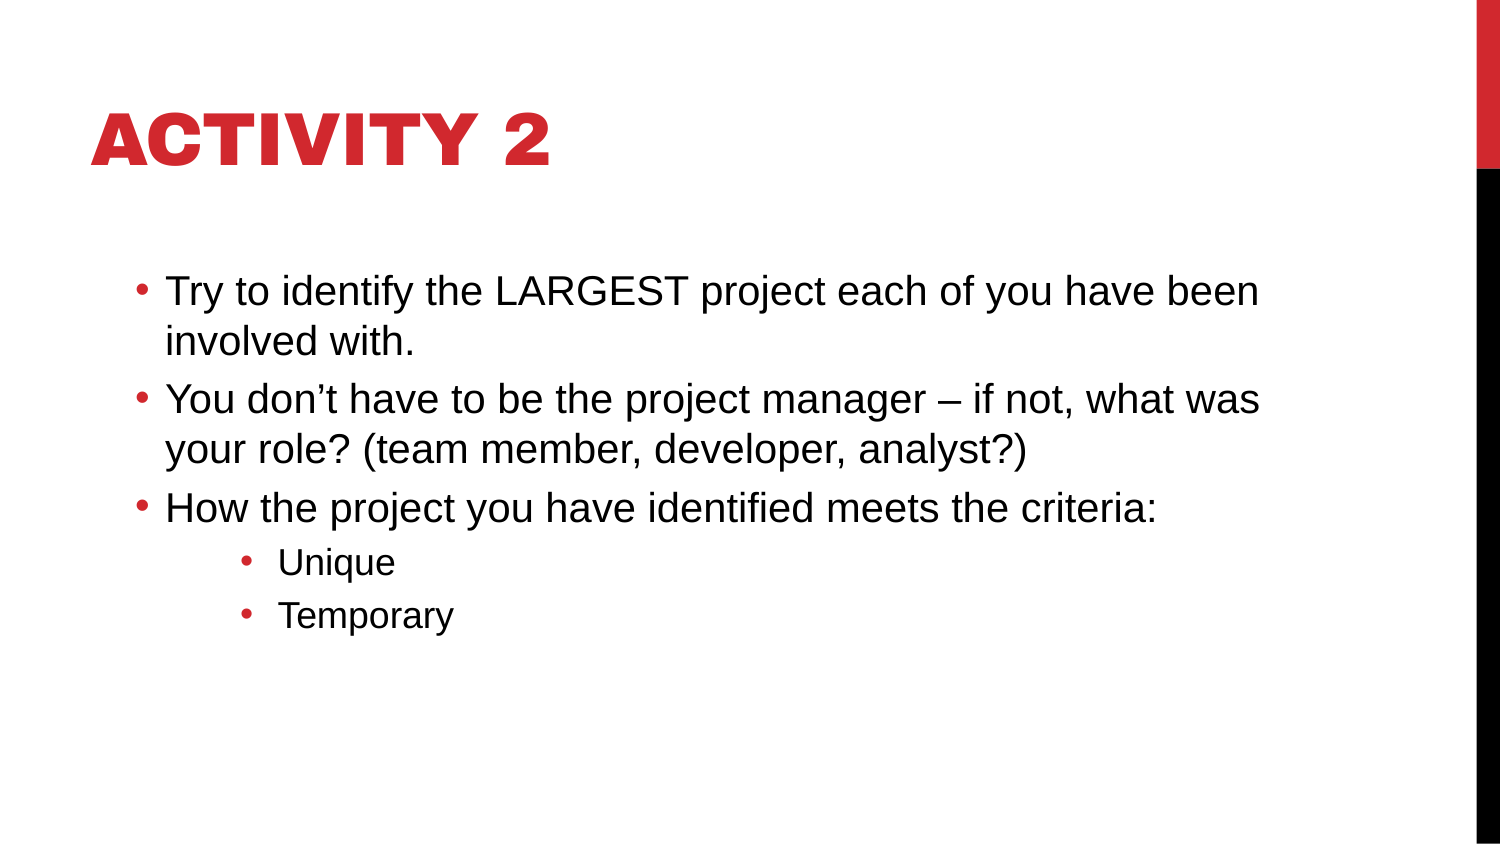

# Activity 2
Try to identify the LARGEST project each of you have been involved with.
You don’t have to be the project manager – if not, what was your role? (team member, developer, analyst?)
How the project you have identified meets the criteria:
Unique
Temporary